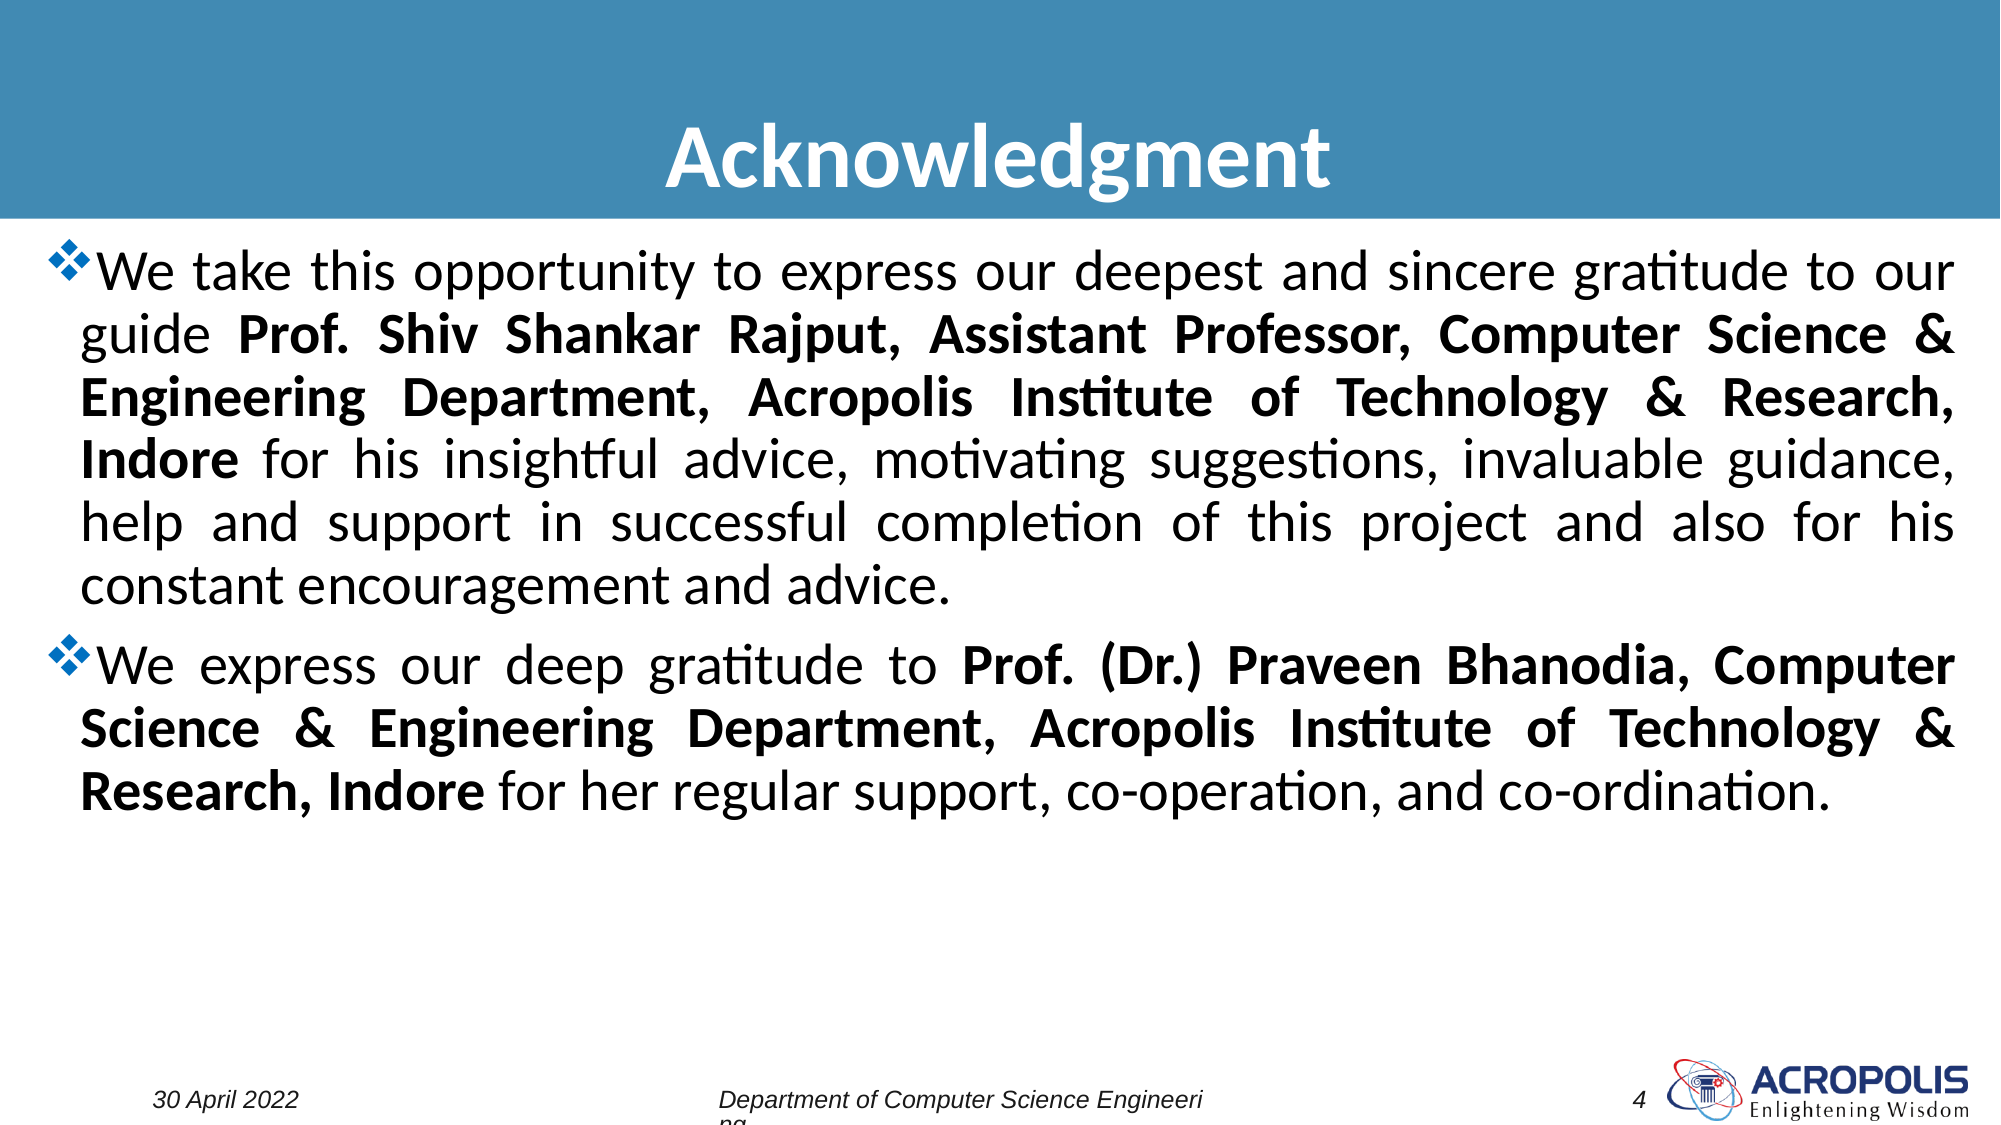

# Acknowledgment
We take this opportunity to express our deepest and sincere gratitude to our guide Prof. Shiv Shankar Rajput, Assistant Professor, Computer Science & Engineering Department, Acropolis Institute of Technology & Research, Indore for his insightful advice, motivating suggestions, invaluable guidance, help and support in successful completion of this project and also for his constant encouragement and advice.
We express our deep gratitude to Prof. (Dr.) Praveen Bhanodia, Computer Science & Engineering Department, Acropolis Institute of Technology & Research, Indore for her regular support, co-operation, and co-ordination.

30 April 2022
Department of Computer Science Engineering
4